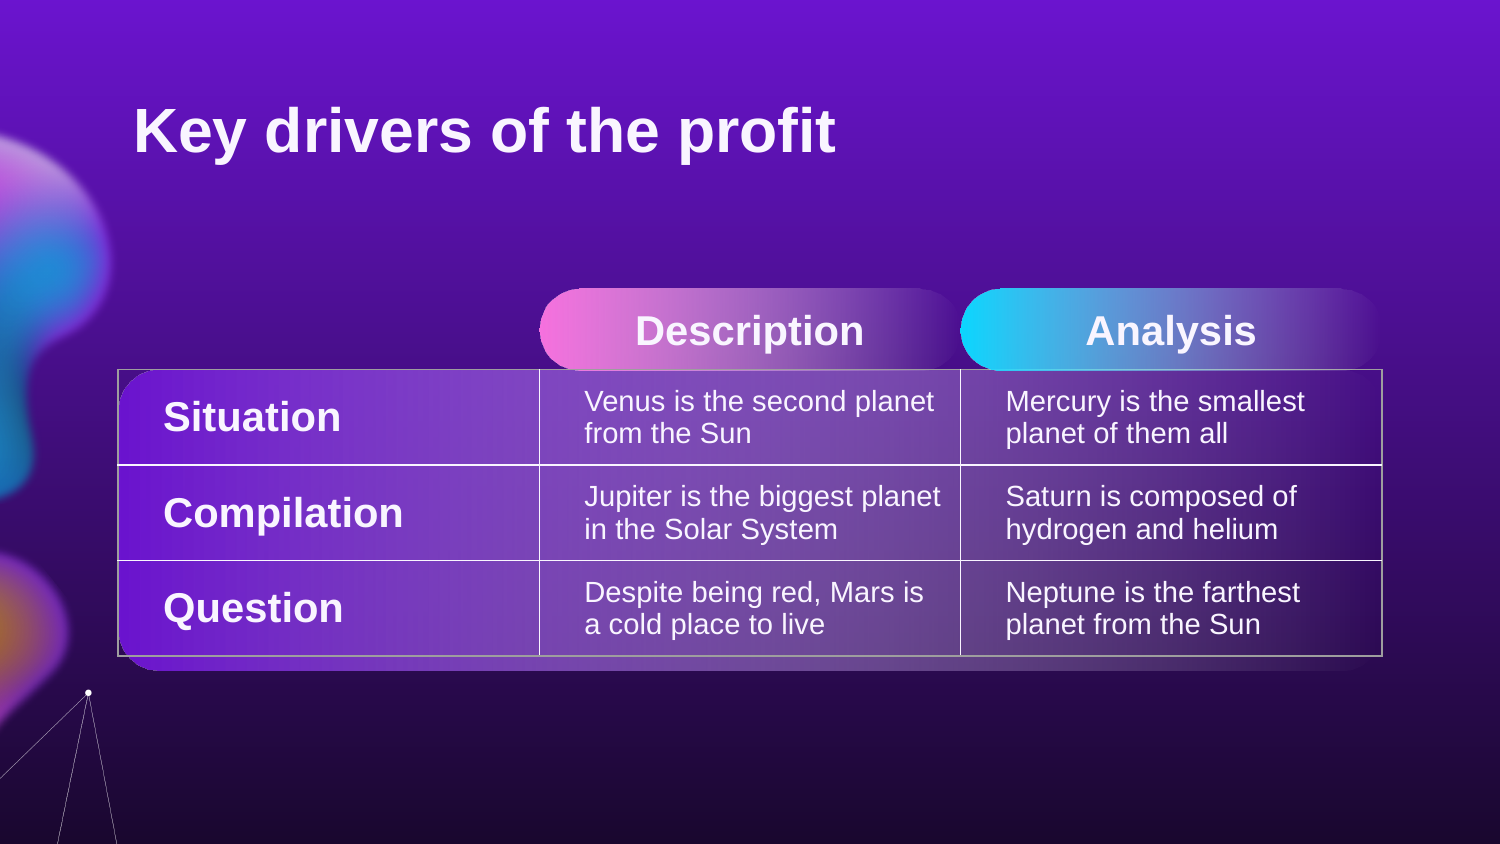

# Key drivers of the profit
Description
Analysis
| Situation | Venus is the second planet from the Sun | Mercury is the smallest planet of them all |
| --- | --- | --- |
| Compilation | Jupiter is the biggest planet in the Solar System | Saturn is composed of hydrogen and helium |
| Question | Despite being red, Mars is a cold place to live | Neptune is the farthest planet from the Sun |